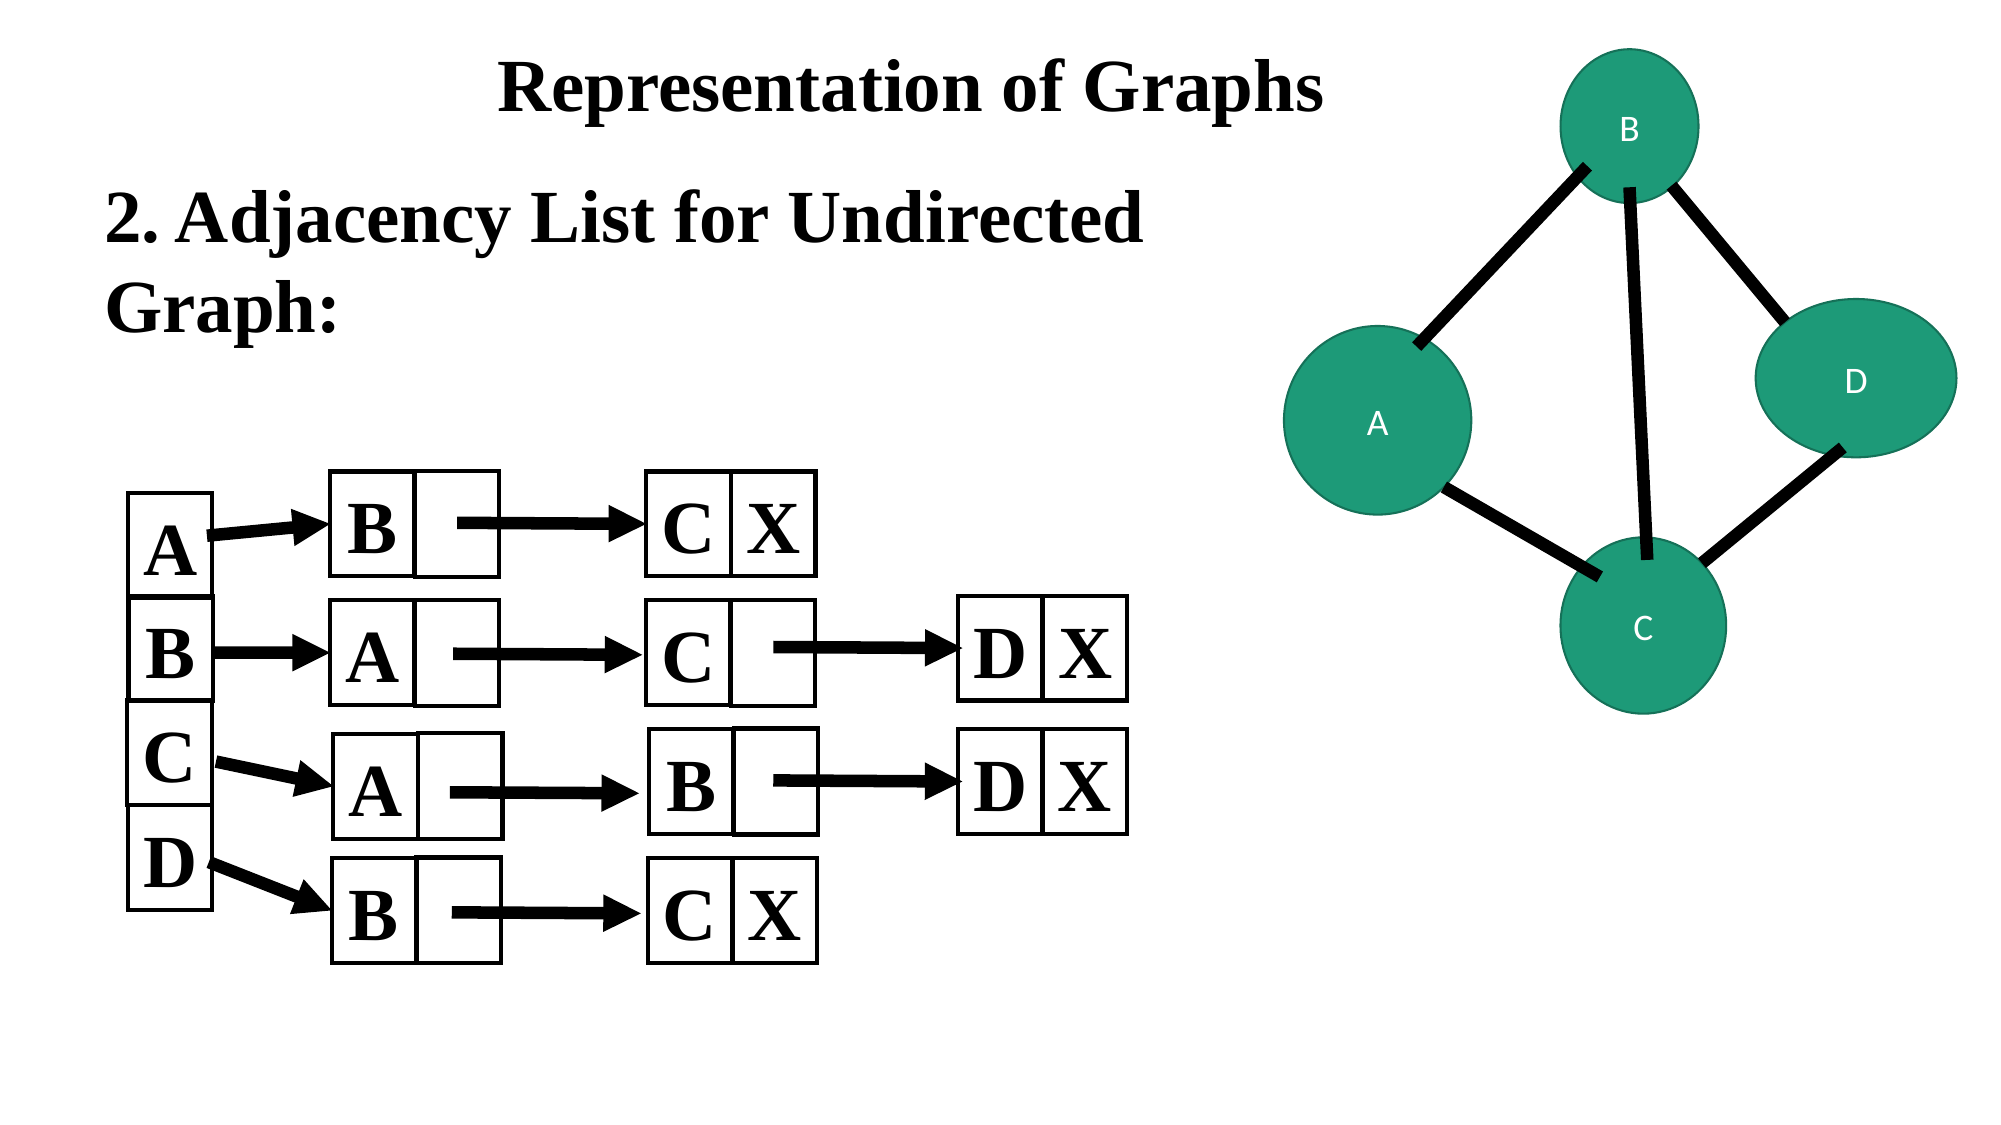

Representation of Graphs
B
D
A
C
2. Adjacency List for Undirected Graph:
B

C
X

A
B
C
D
D
X
A

C

B

D
X
A

B

C
X